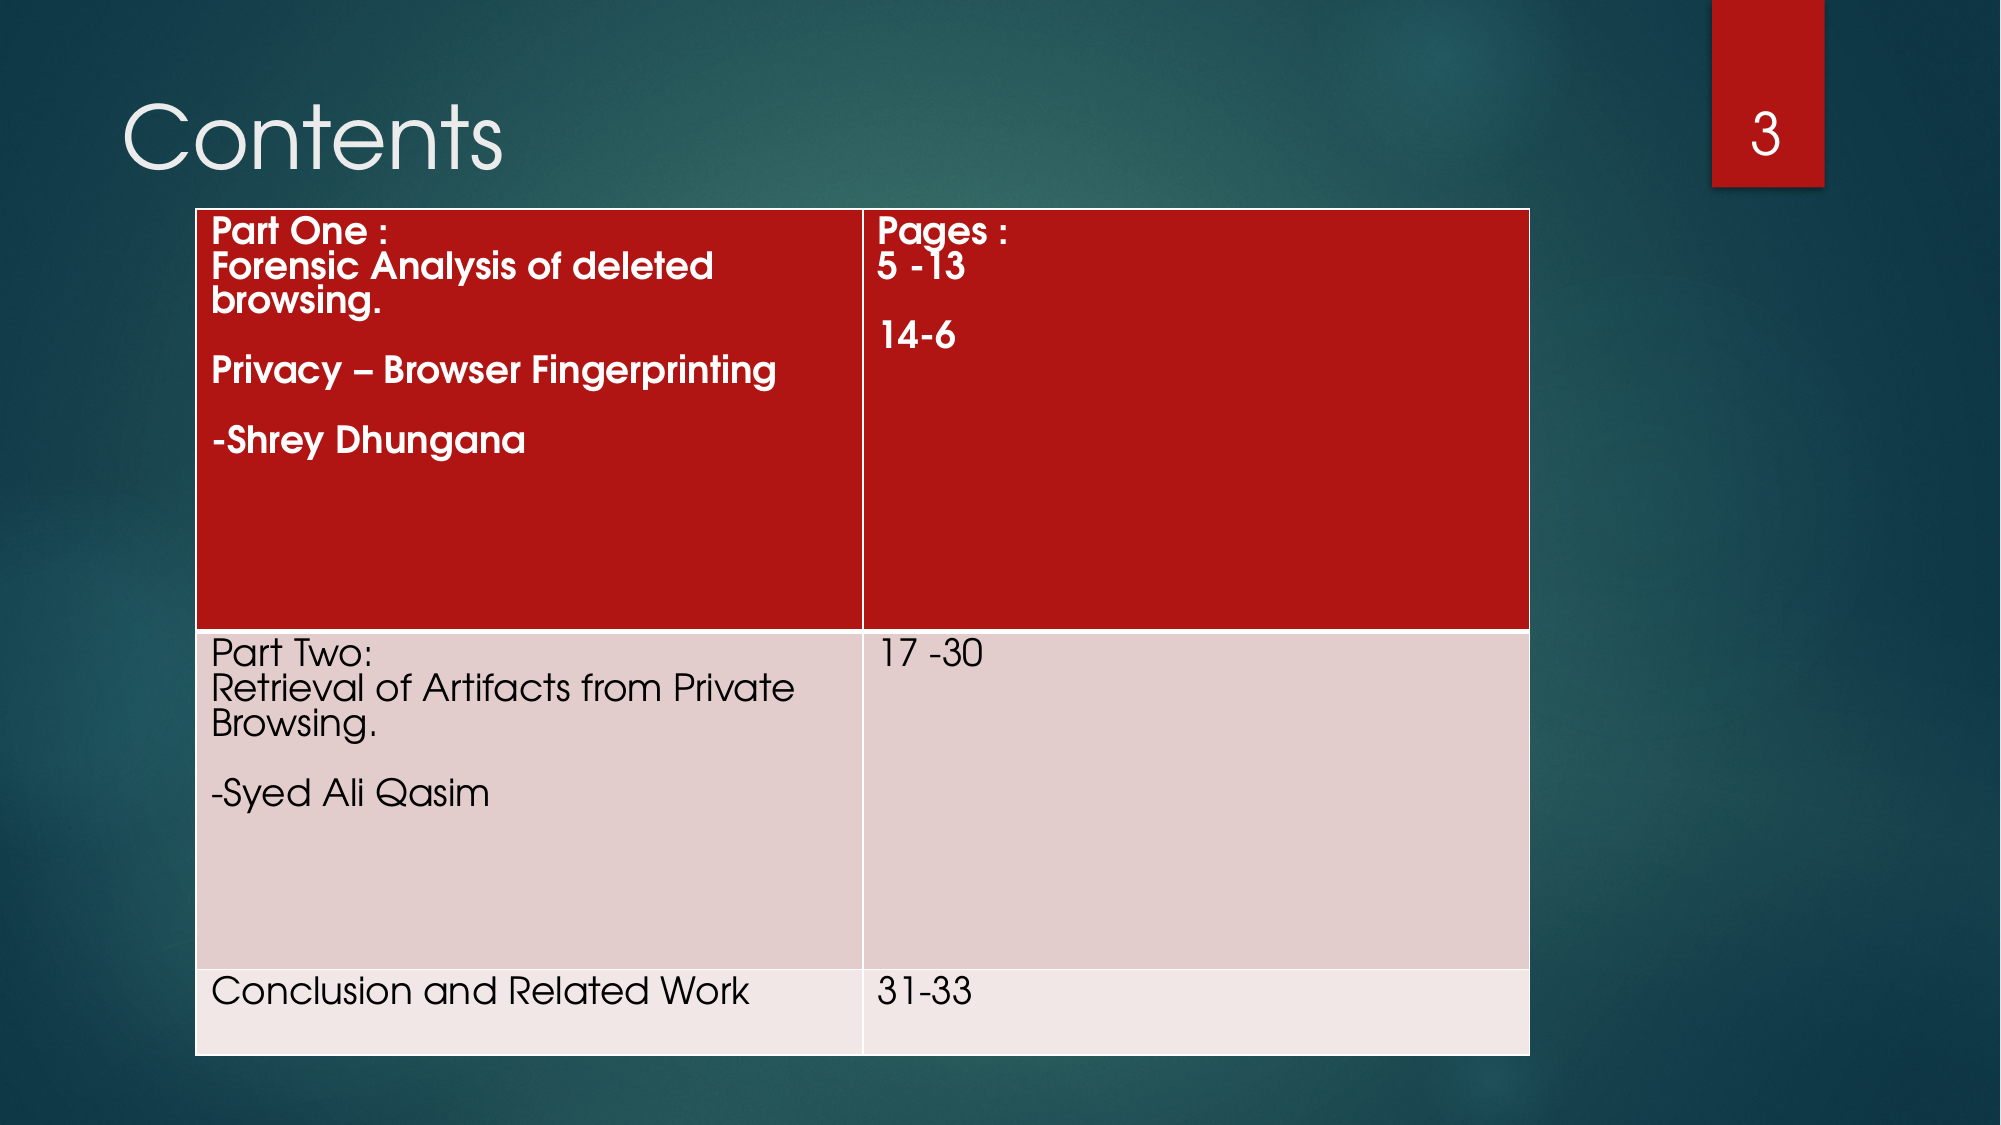

3
# Contents
| Part One : Forensic Analysis of deleted browsing. Privacy – Browser Fingerprinting -Shrey Dhungana | Pages : 5 -13 14-6 |
| --- | --- |
| Part Two: Retrieval of Artifacts from Private Browsing. -Syed Ali Qasim | 17 -30 |
| Conclusion and Related Work | 31-33 |